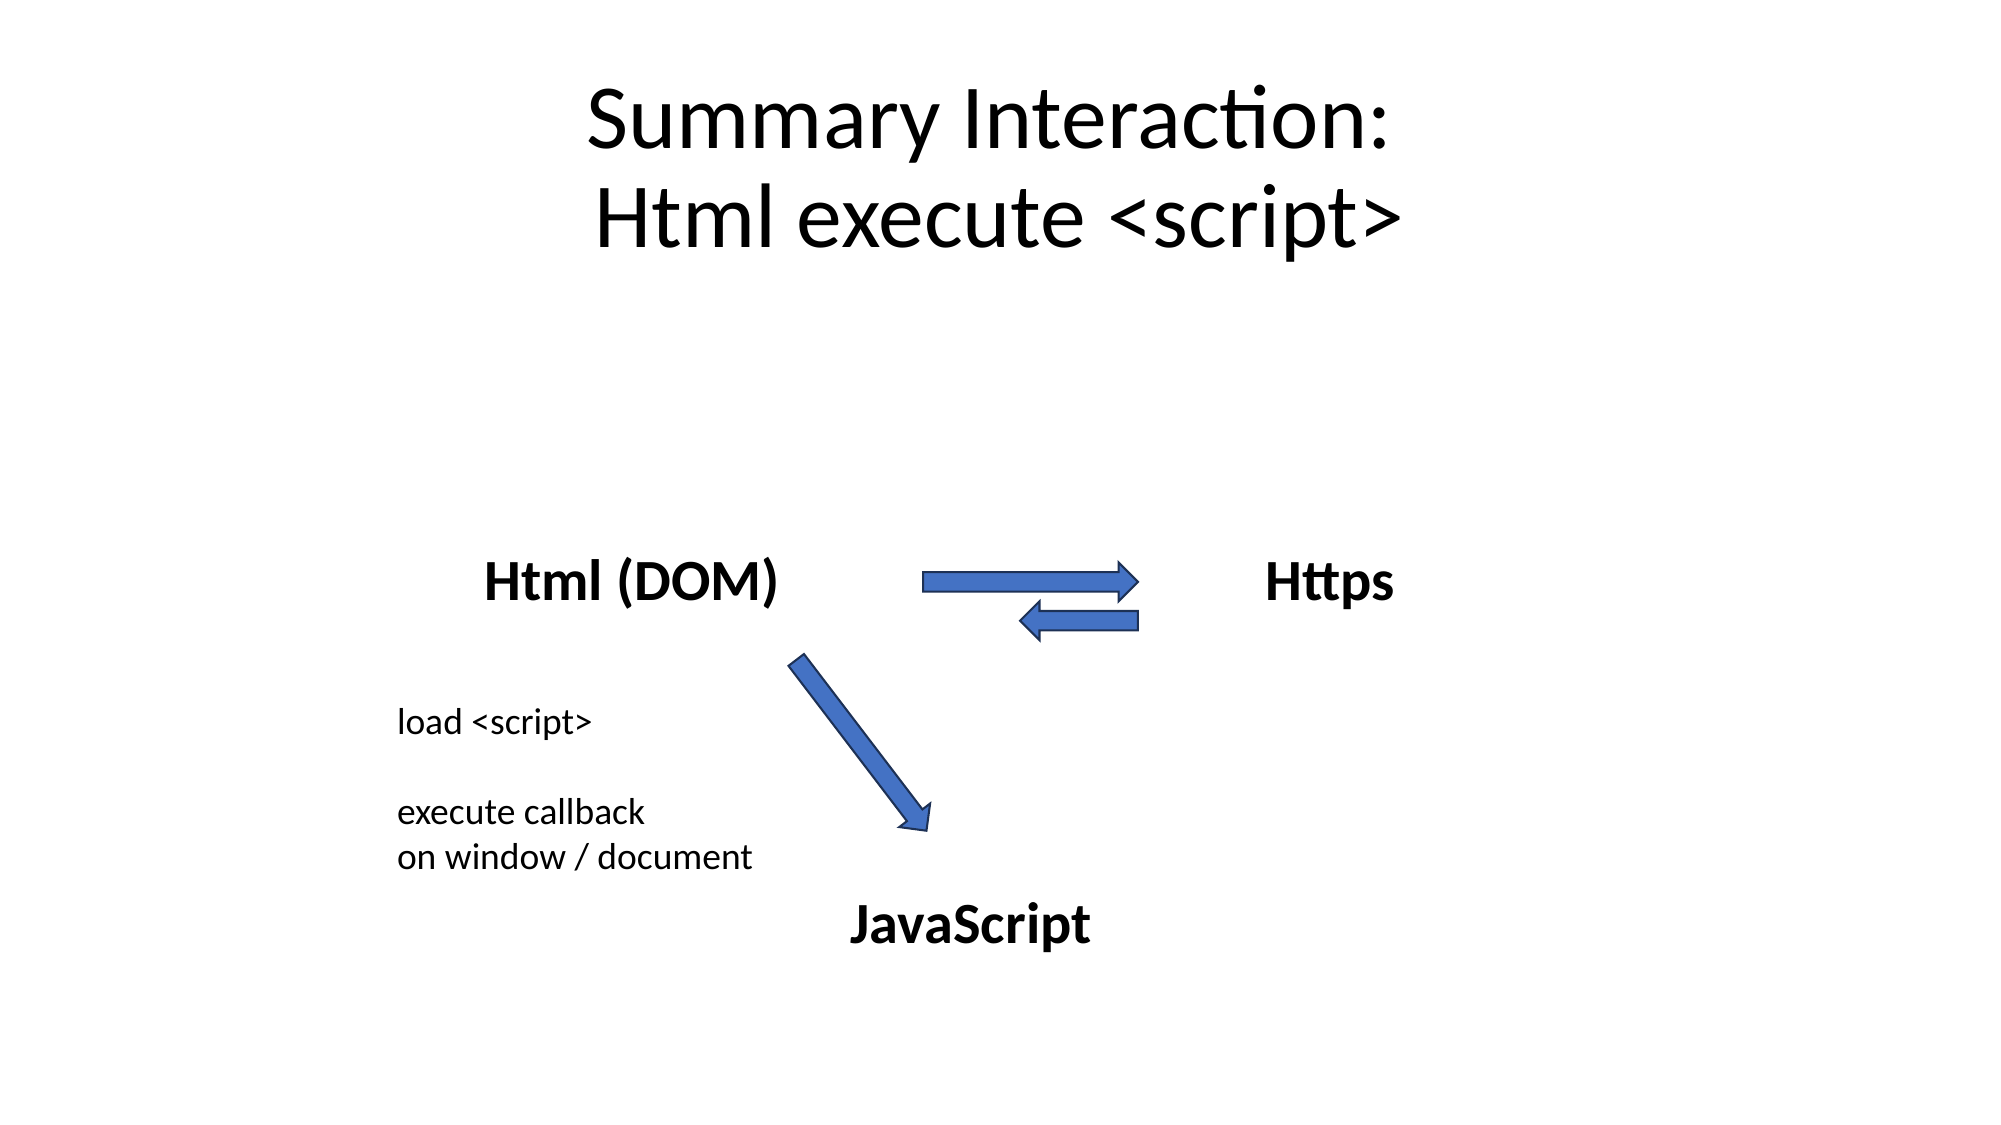

# Summary Interaction: Html execute <script>
Html (DOM)
Https

load <script>

execute callback
on window / document

JavaScript